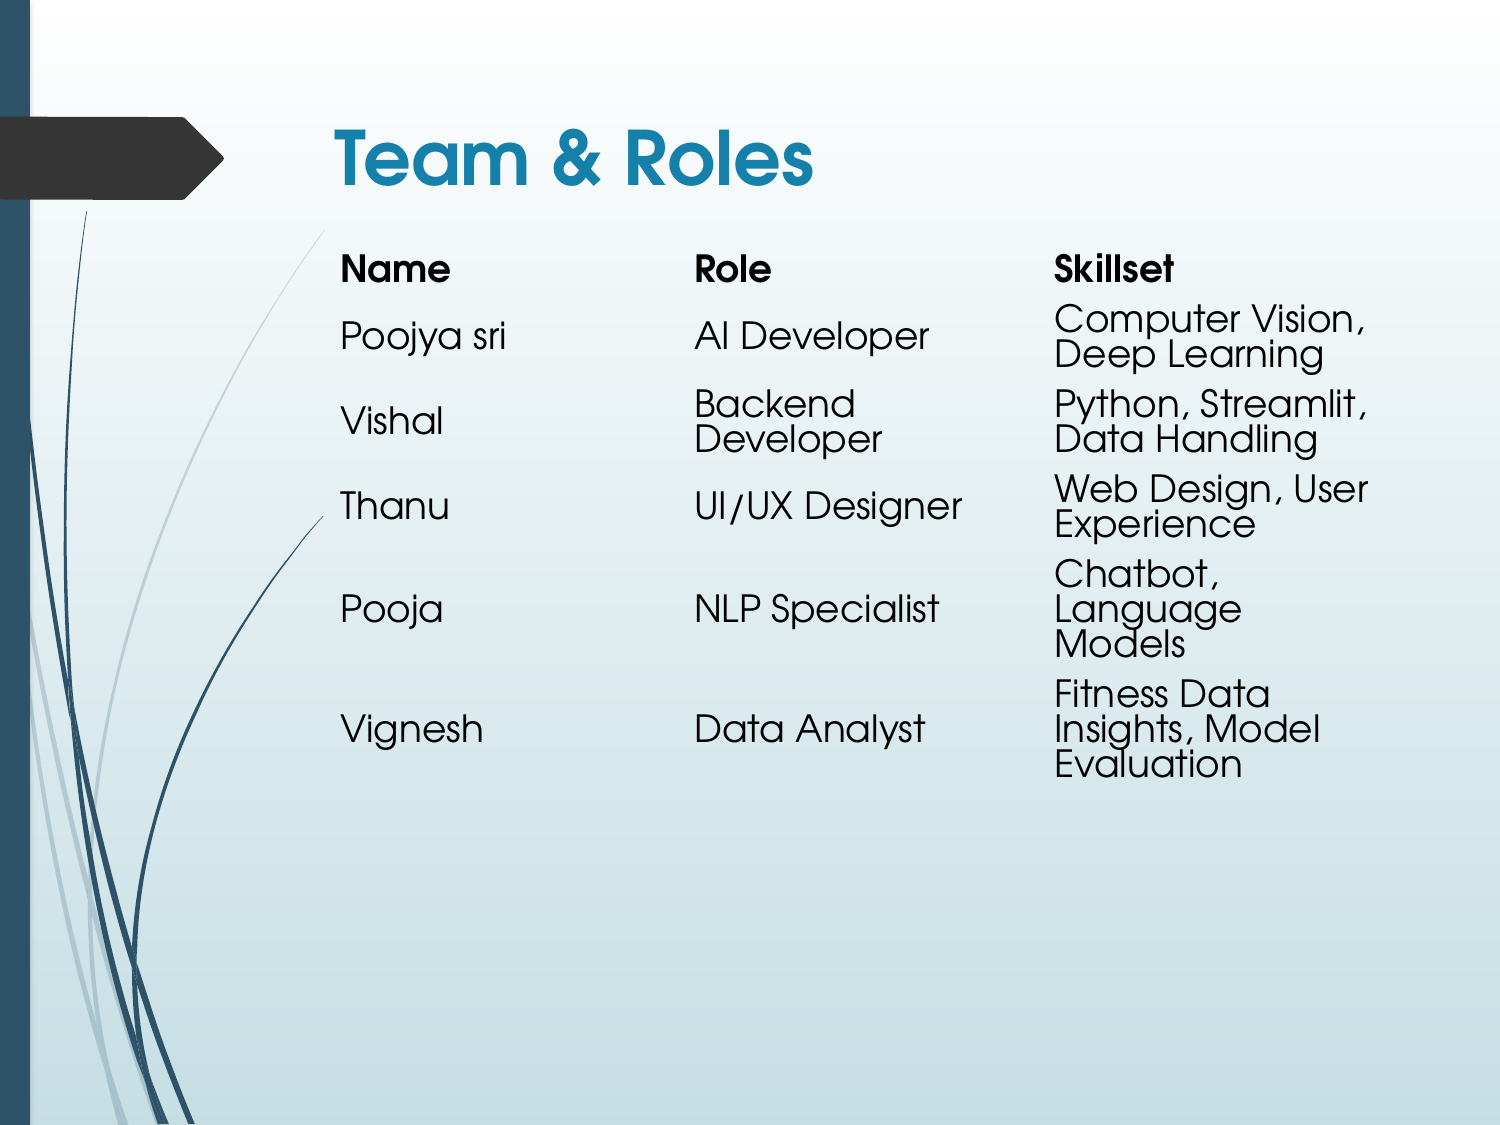

# Team & Roles
| Name | Role | Skillset |
| --- | --- | --- |
| Poojya sri | AI Developer | Computer Vision, Deep Learning |
| Vishal | Backend Developer | Python, Streamlit, Data Handling |
| Thanu | UI/UX Designer | Web Design, User Experience |
| Pooja | NLP Specialist | Chatbot, Language Models |
| Vignesh | Data Analyst | Fitness Data Insights, Model Evaluation |